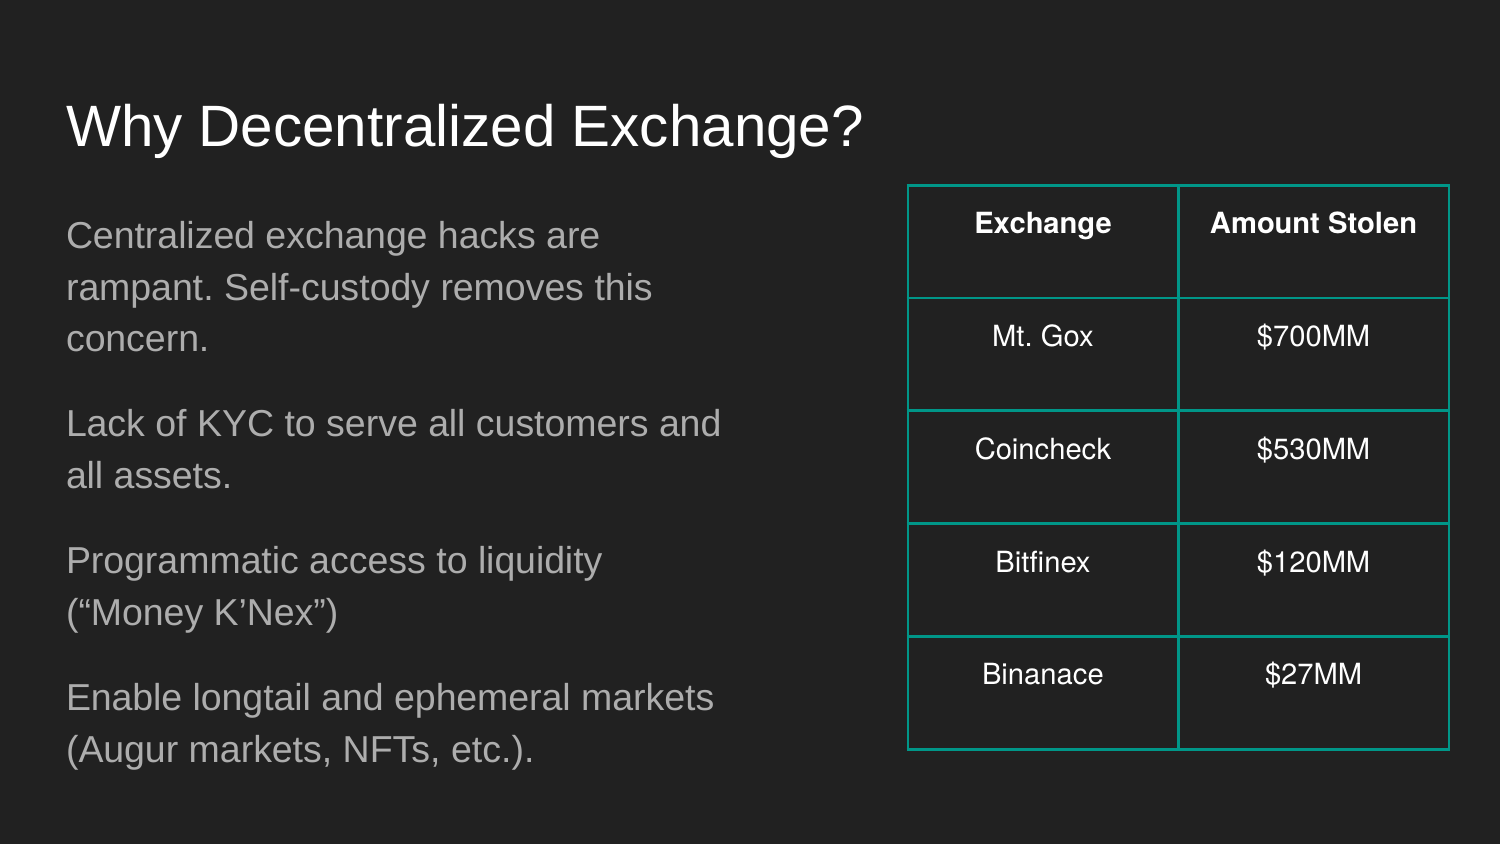

# Why Decentralized Exchange?
| Exchange | Amount Stolen |
| --- | --- |
| Mt. Gox | $700MM |
| Coincheck | $530MM |
| Bitfinex | $120MM |
| Binanace | $27MM |
Centralized exchange hacks are rampant. Self-custody removes this concern.
Lack of KYC to serve all customers and all assets.
Programmatic access to liquidity (“Money K’Nex”)
Enable longtail and ephemeral markets (Augur markets, NFTs, etc.).